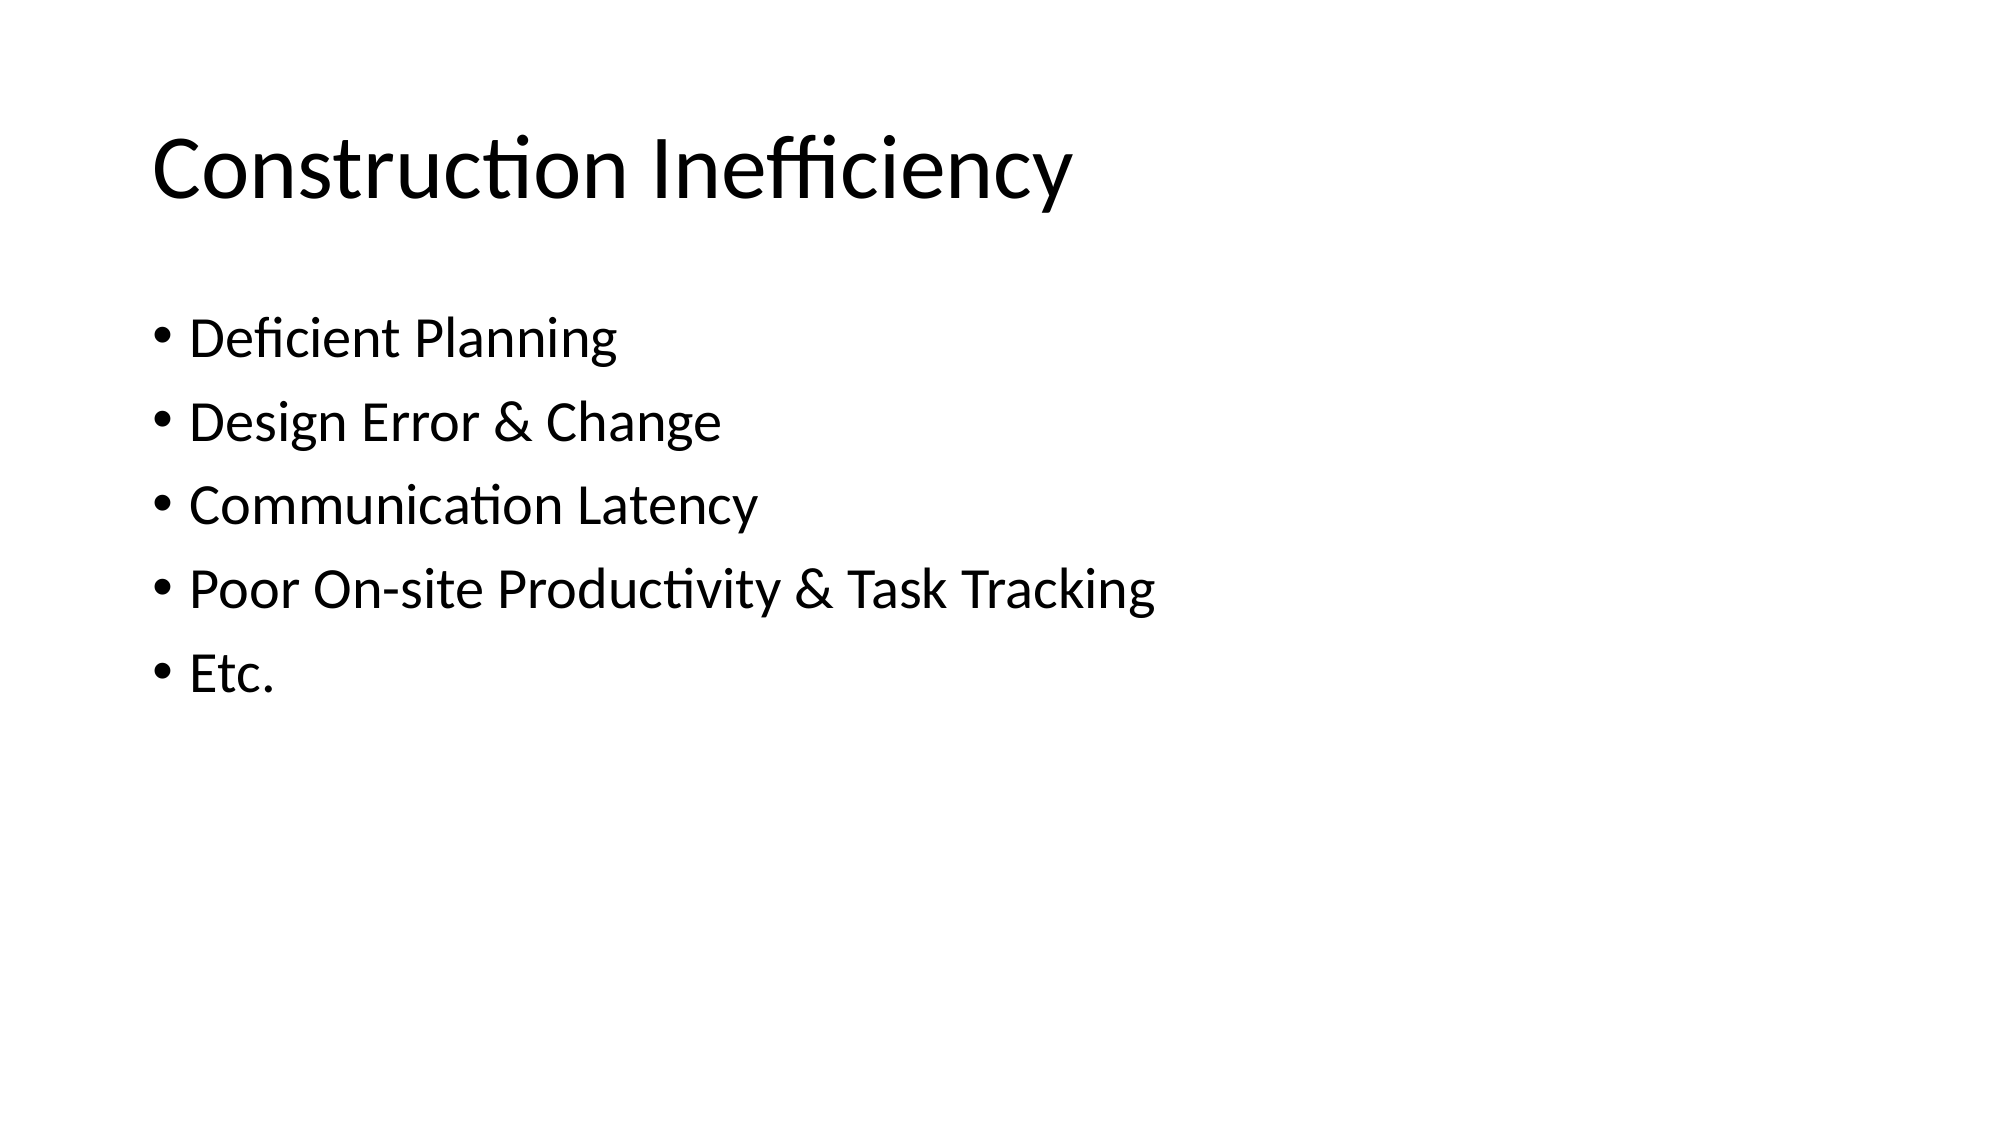

# Construction Inefficiency
Deficient Planning
Design Error & Change
Communication Latency
Poor On-site Productivity & Task Tracking
Etc.